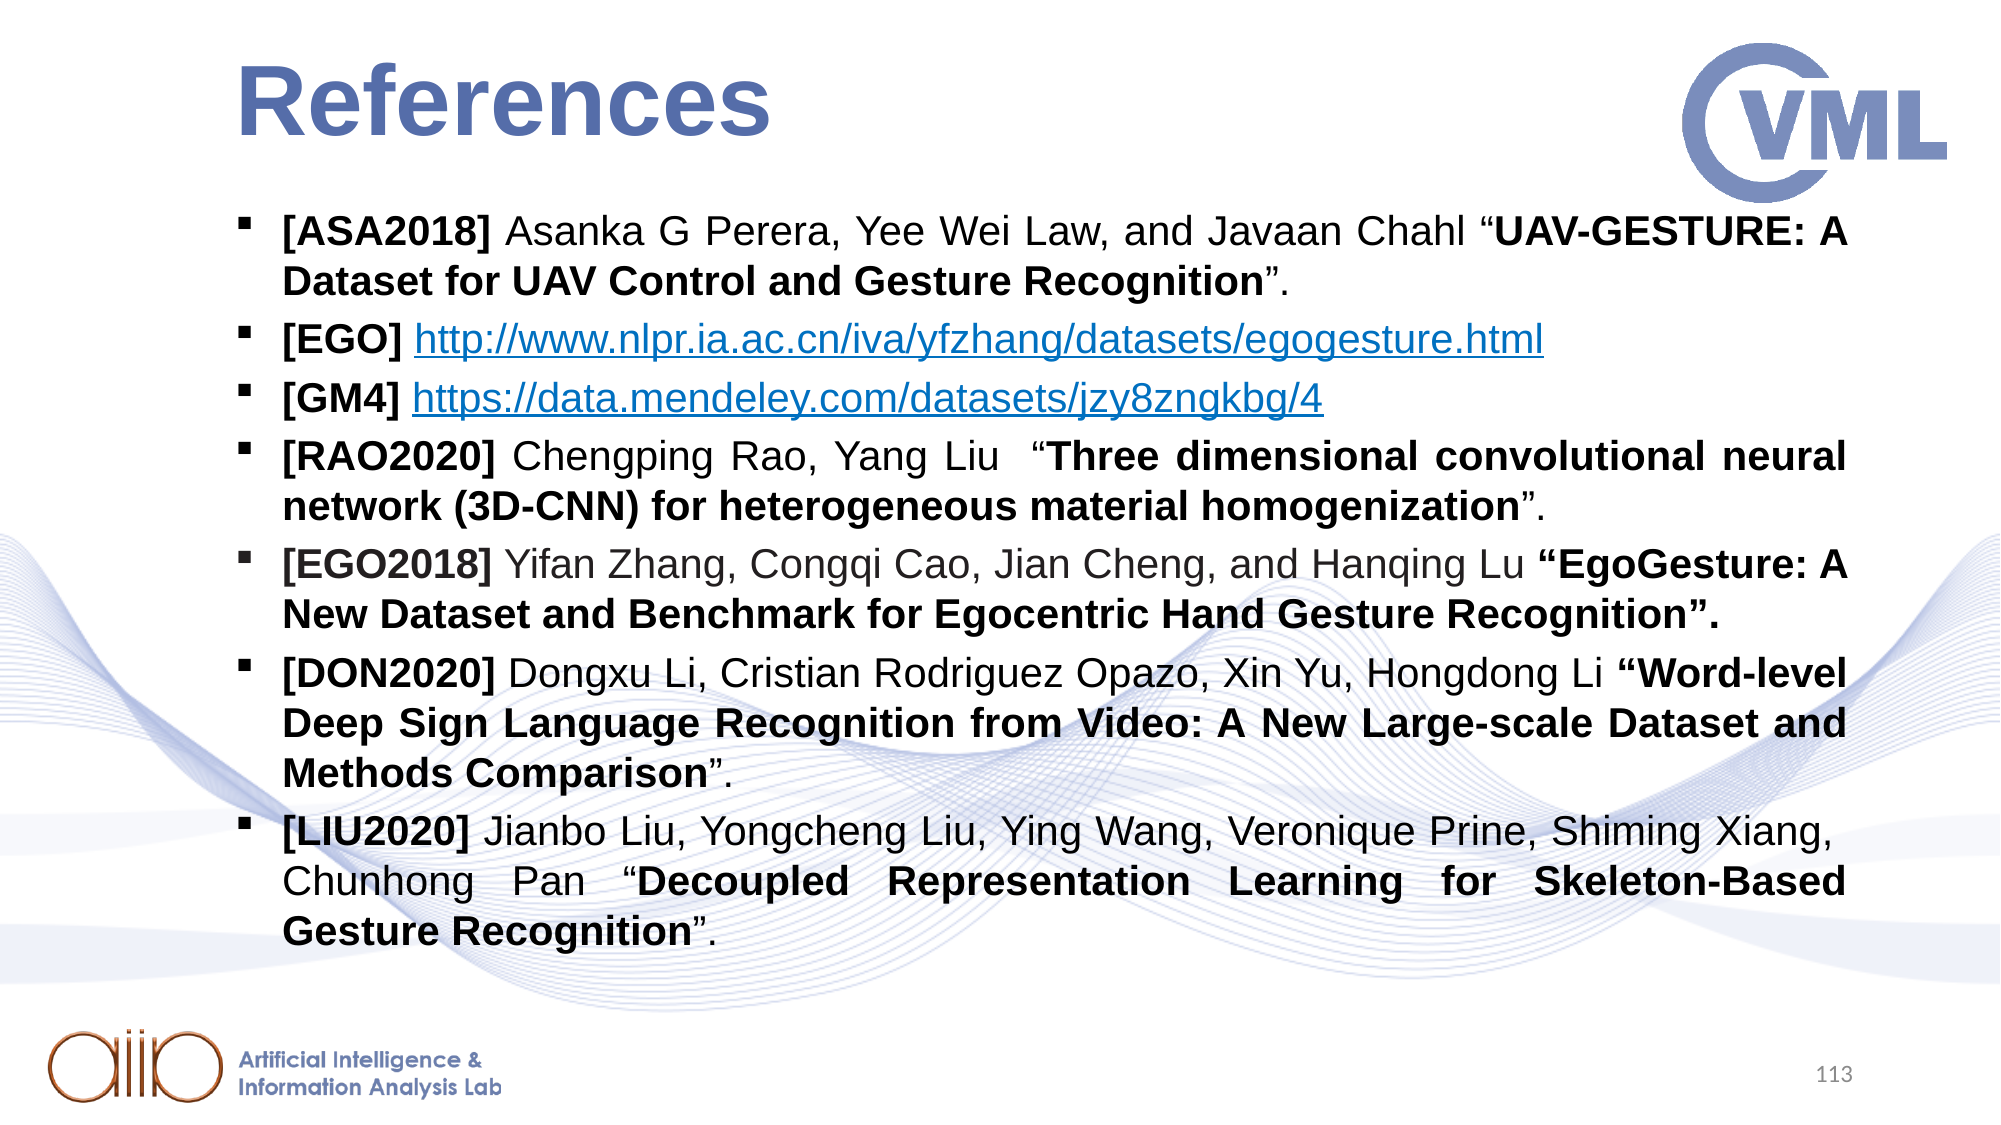

# References
[ASA2018] Asanka G Perera, Yee Wei Law, and Javaan Chahl “UAV-GESTURE: A Dataset for UAV Control and Gesture Recognition”.
[EGO] http://www.nlpr.ia.ac.cn/iva/yfzhang/datasets/egogesture.html
[GM4] https://data.mendeley.com/datasets/jzy8zngkbg/4
[RAO2020] Chengping Rao, Yang Liu  “Three dimensional convolutional neural network (3D-CNN) for heterogeneous material homogenization”.
[EGO2018] Yifan Zhang, Congqi Cao, Jian Cheng, and Hanqing Lu “EgoGesture: A New Dataset and Benchmark for Egocentric Hand Gesture Recognition”.
[DON2020] Dongxu Li, Cristian Rodriguez Opazo, Xin Yu, Hongdong Li “Word-level Deep Sign Language Recognition from Video: A New Large-scale Dataset and Methods Comparison”.
[LIU2020] Jianbo Liu, Yongcheng Liu, Ying Wang, Veronique Prine, Shiming Xiang,  Chunhong Pan “Decoupled Representation Learning for Skeleton-Based Gesture Recognition”.

113